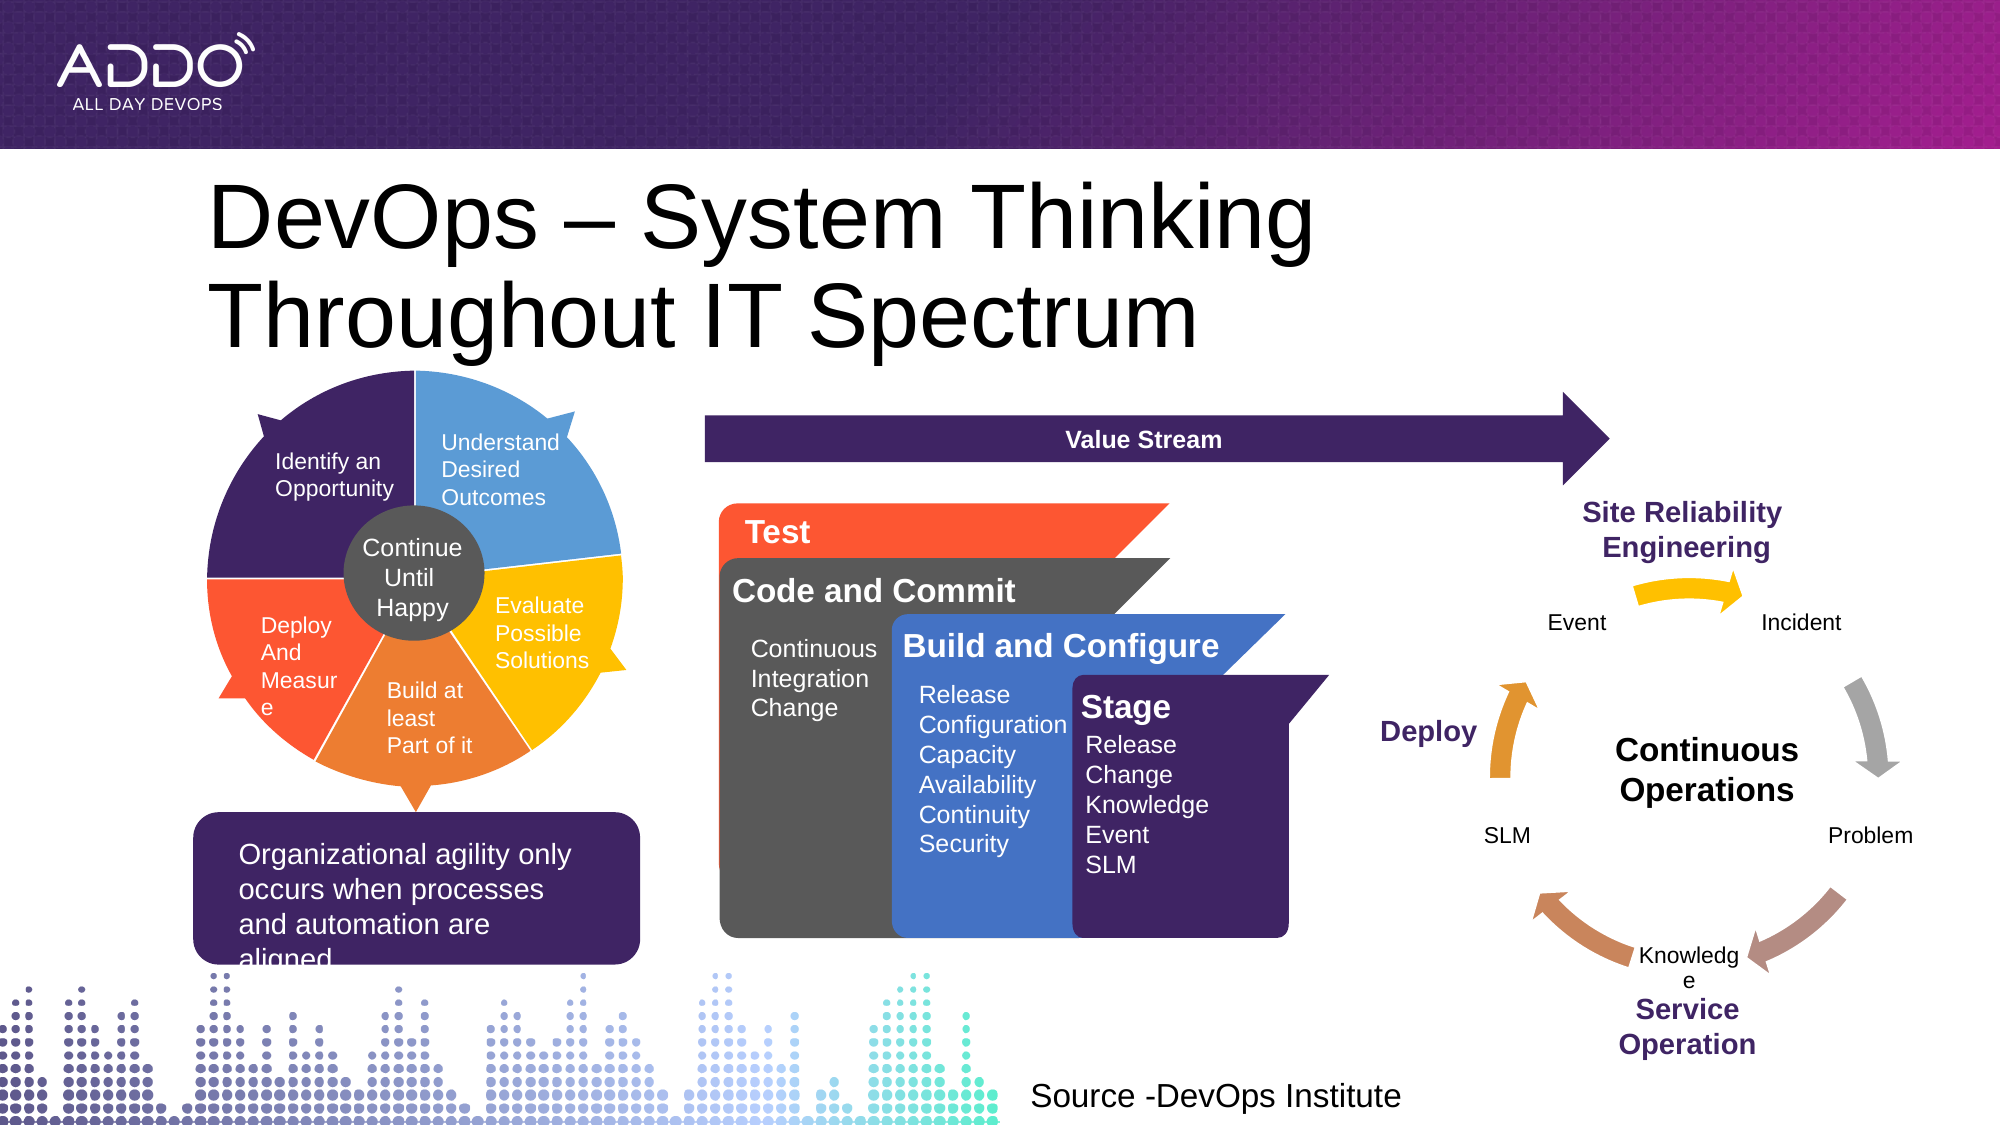

DevOps – System Thinking Throughout IT Spectrum

Understand
Desired
Outcomes
Identify an
Opportunity

Continue
Until
Happy

Evaluate
Possible
Solutions
Deploy
And Measure

Build at least
Part of it

Value Stream
Site Reliability
Engineering

Test

Code and Commit
Incident
Problem
Knowledge
SLM
Event

Build and Configure
Continuous
Integration
Change
Release
Configuration
Capacity
Availability
Continuity
Security

Stage
Deploy
Release
Change
Knowledge
Event
SLM
Continuous
Operations

Organizational agility only occurs when processes and automation are aligned.
Service
Operation
Source -DevOps Institute